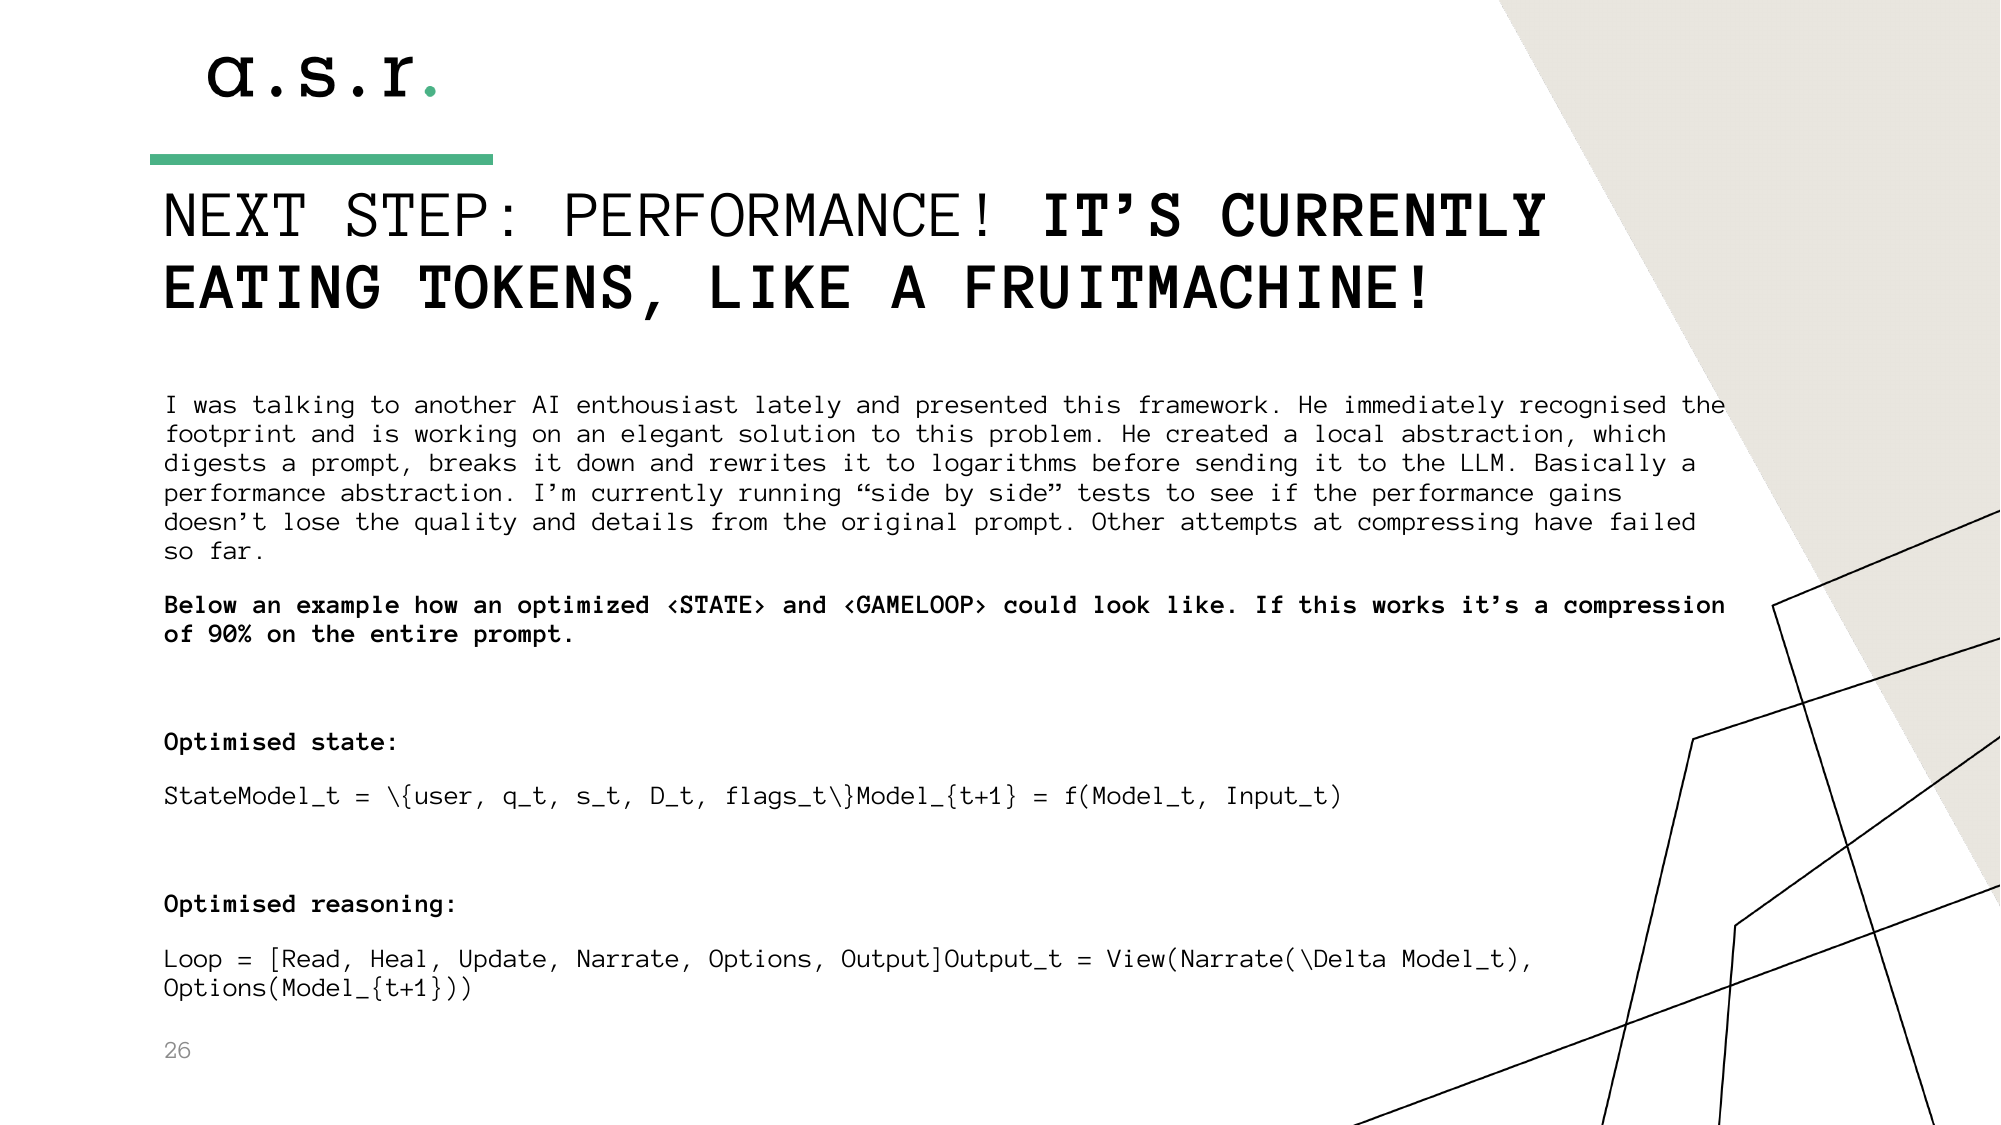

# NEXT STEP: Performance! It’s currently eating tokens, like a fruitmachine!
I was talking to another AI enthousiast lately and presented this framework. He immediately recognised the footprint and is working on an elegant solution to this problem. He created a local abstraction, which digests a prompt, breaks it down and rewrites it to logarithms before sending it to the LLM. Basically a performance abstraction. I’m currently running “side by side” tests to see if the performance gains doesn’t lose the quality and details from the original prompt. Other attempts at compressing have failed so far.
Below an example how an optimized <STATE> and <GAMELOOP> could look like. If this works it’s a compression of 90% on the entire prompt.

Optimised state:
StateModel_t = \{user, q_t, s_t, D_t, flags_t\}Model_{t+1} = f(Model_t, Input_t)

Optimised reasoning:
Loop = [Read, Heal, Update, Narrate, Options, Output]Output_t = View(Narrate(\Delta Model_t), Options(Model_{t+1}))

26